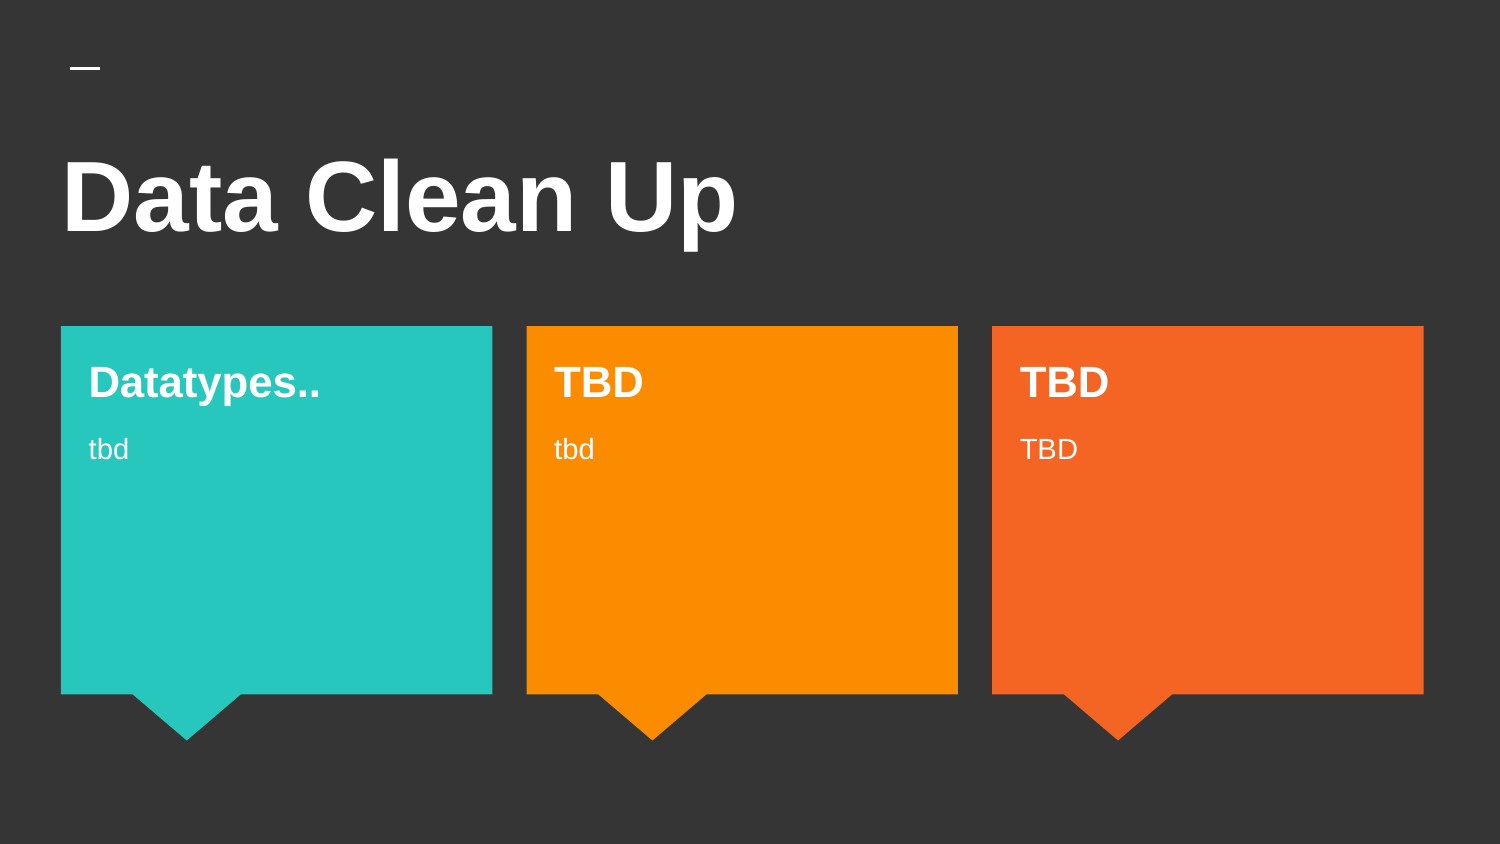

# Data Clean Up

Datatypes..
tbd
TBD
tbd
TBD
TBD